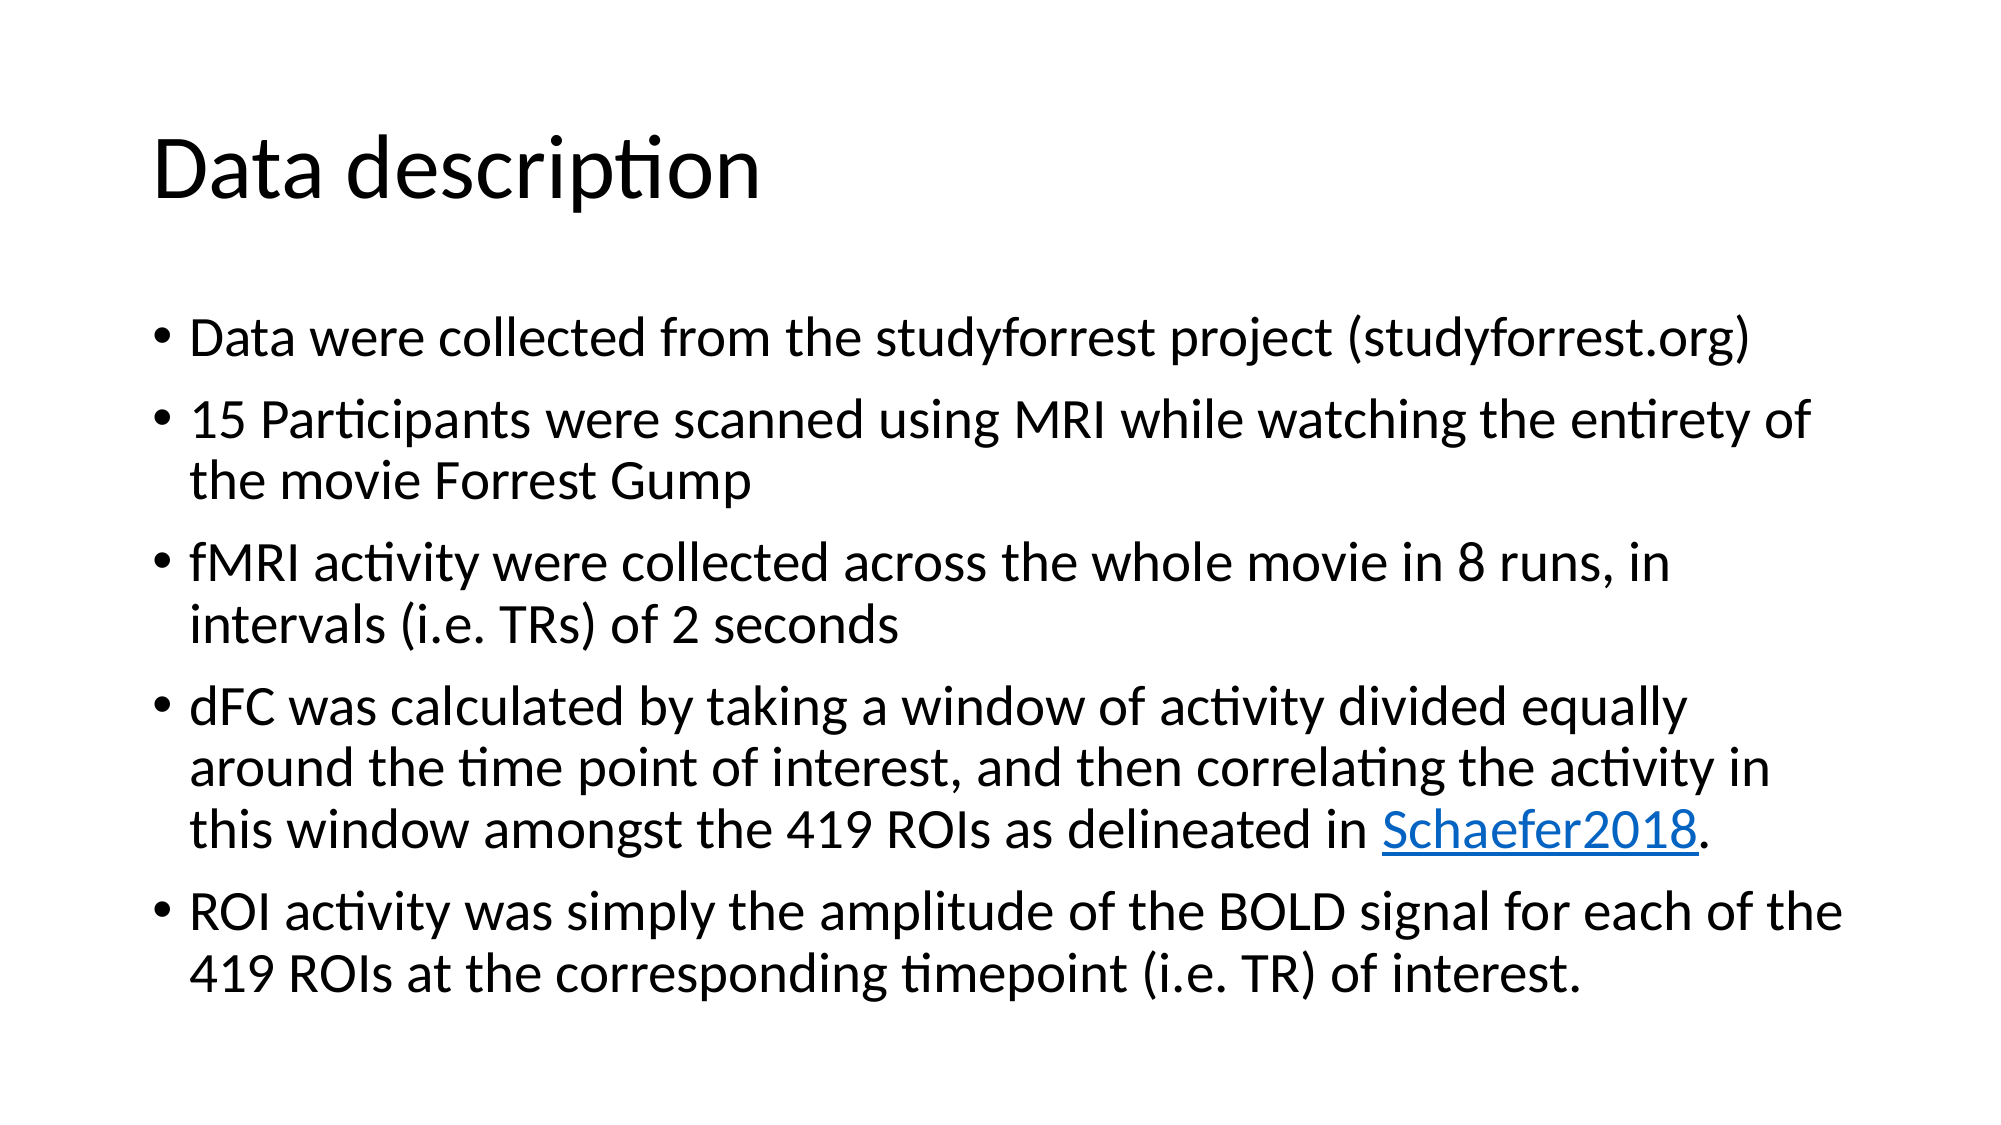

# Data description
Data were collected from the studyforrest project (studyforrest.org)
15 Participants were scanned using MRI while watching the entirety of the movie Forrest Gump
fMRI activity were collected across the whole movie in 8 runs, in intervals (i.e. TRs) of 2 seconds
dFC was calculated by taking a window of activity divided equally around the time point of interest, and then correlating the activity in this window amongst the 419 ROIs as delineated in Schaefer2018.
ROI activity was simply the amplitude of the BOLD signal for each of the 419 ROIs at the corresponding timepoint (i.e. TR) of interest.